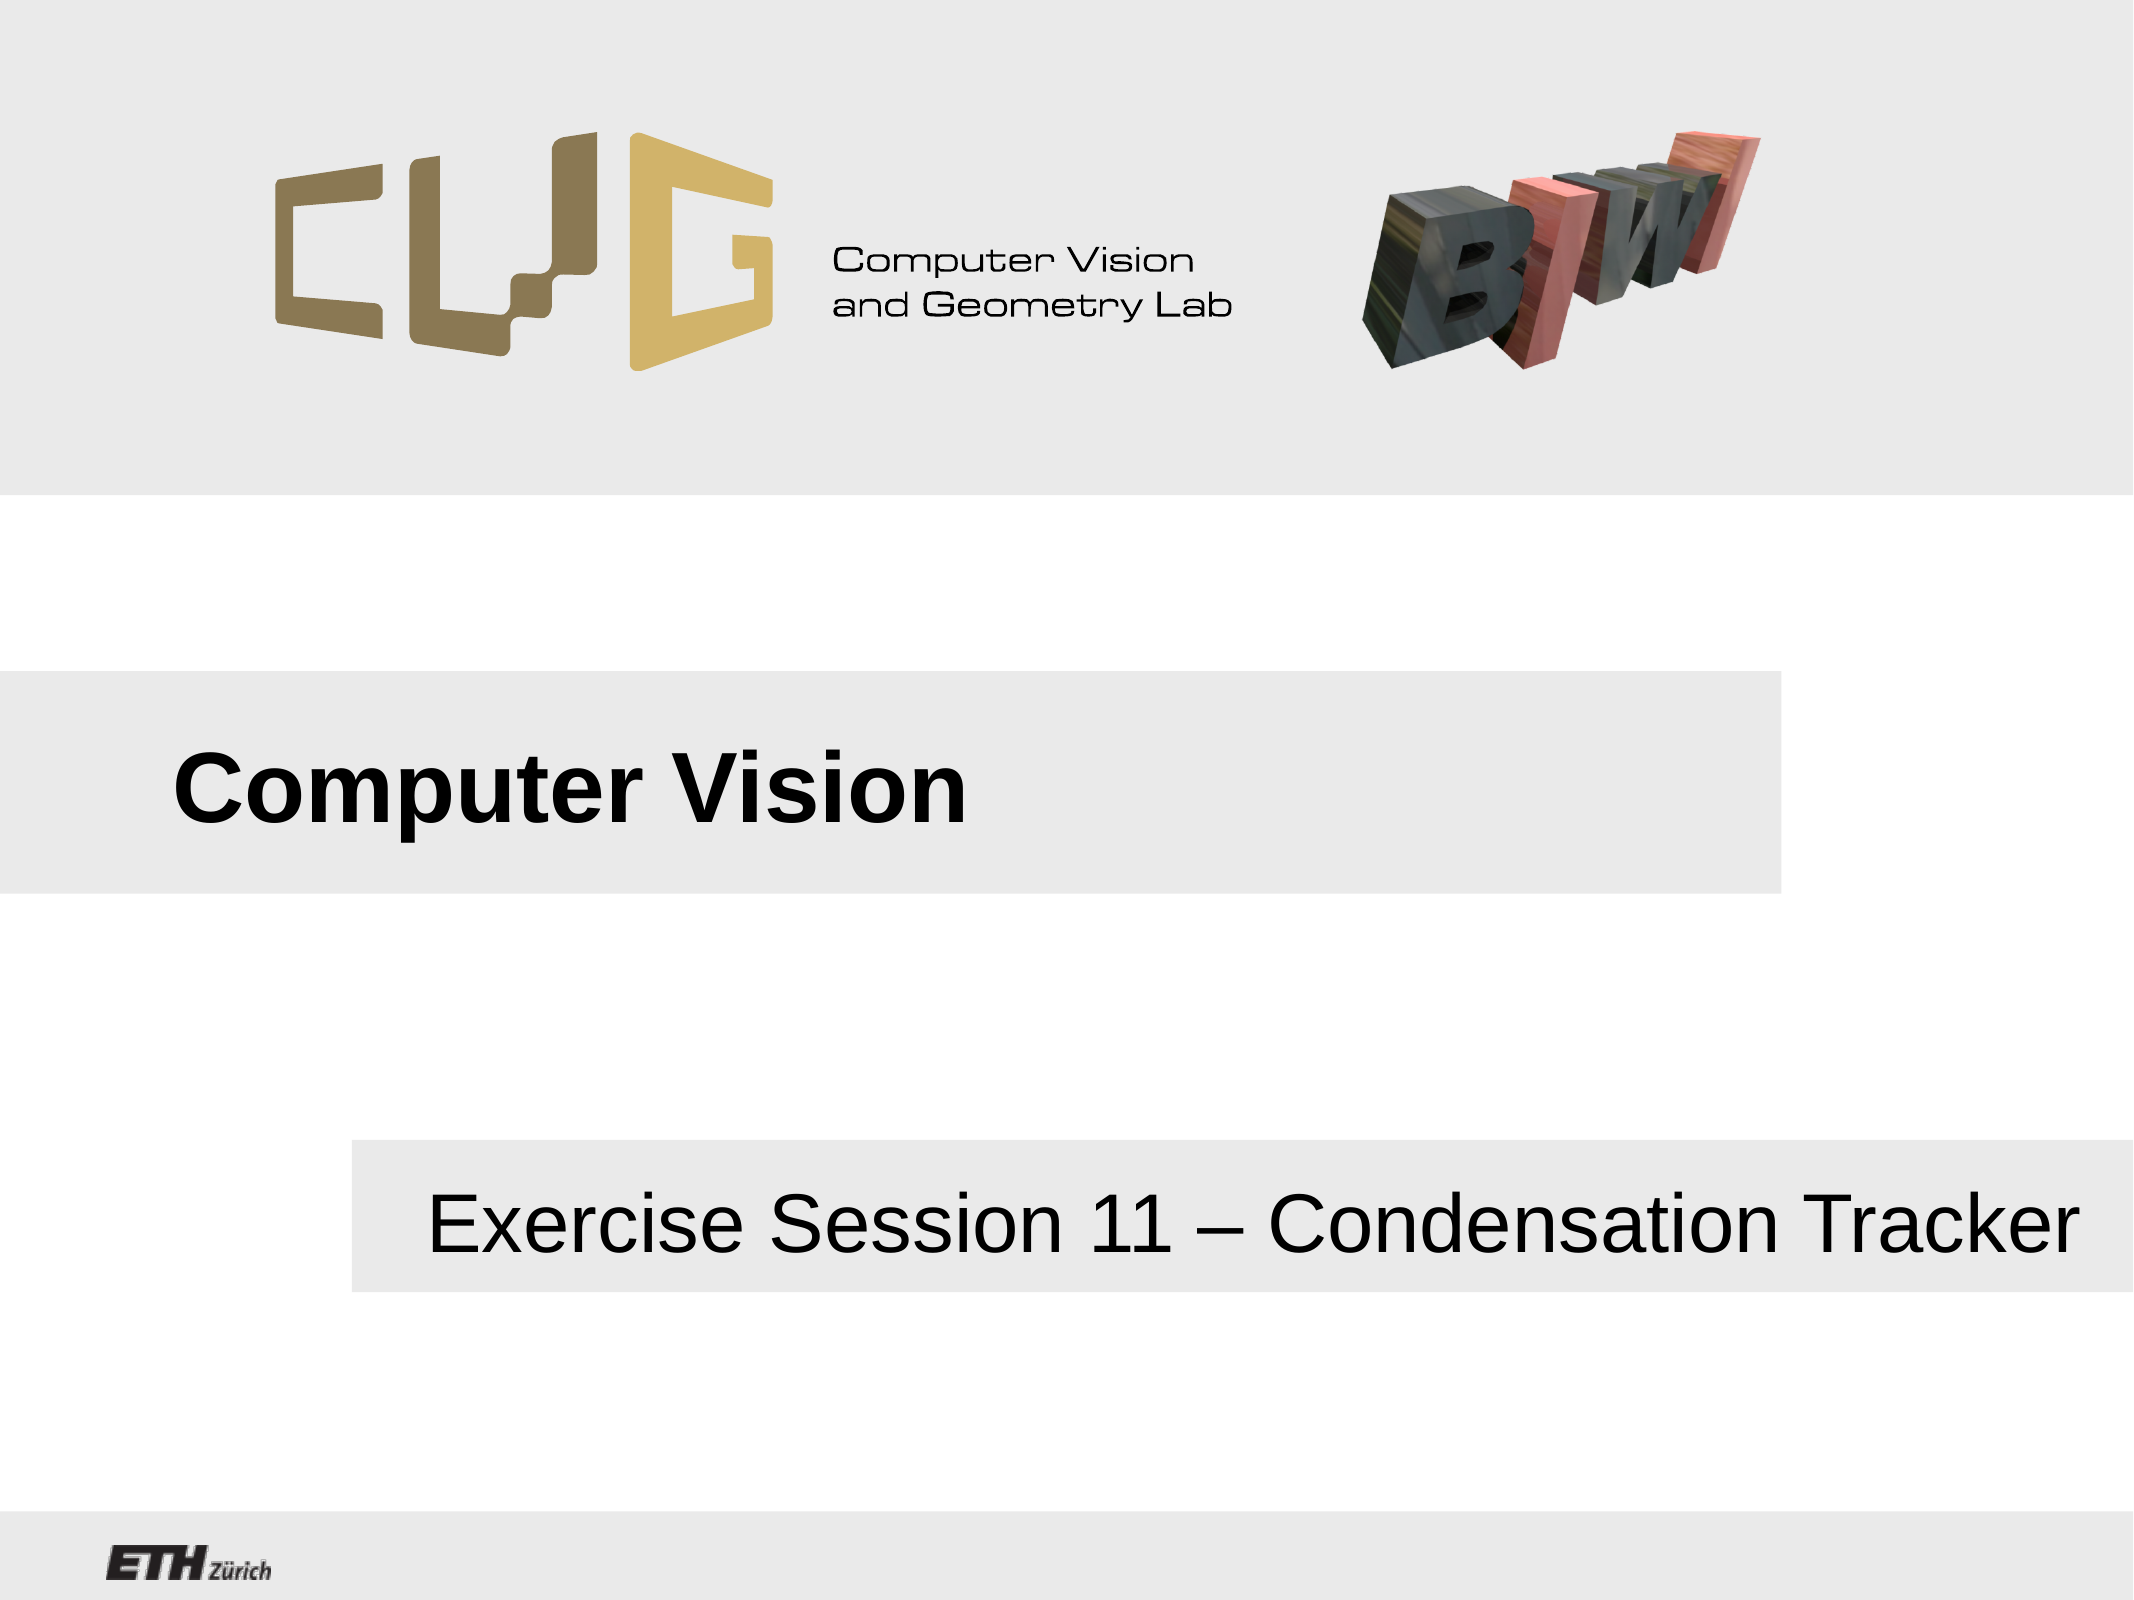

# Computer Vision
Exercise Session 11 – Condensation Tracker